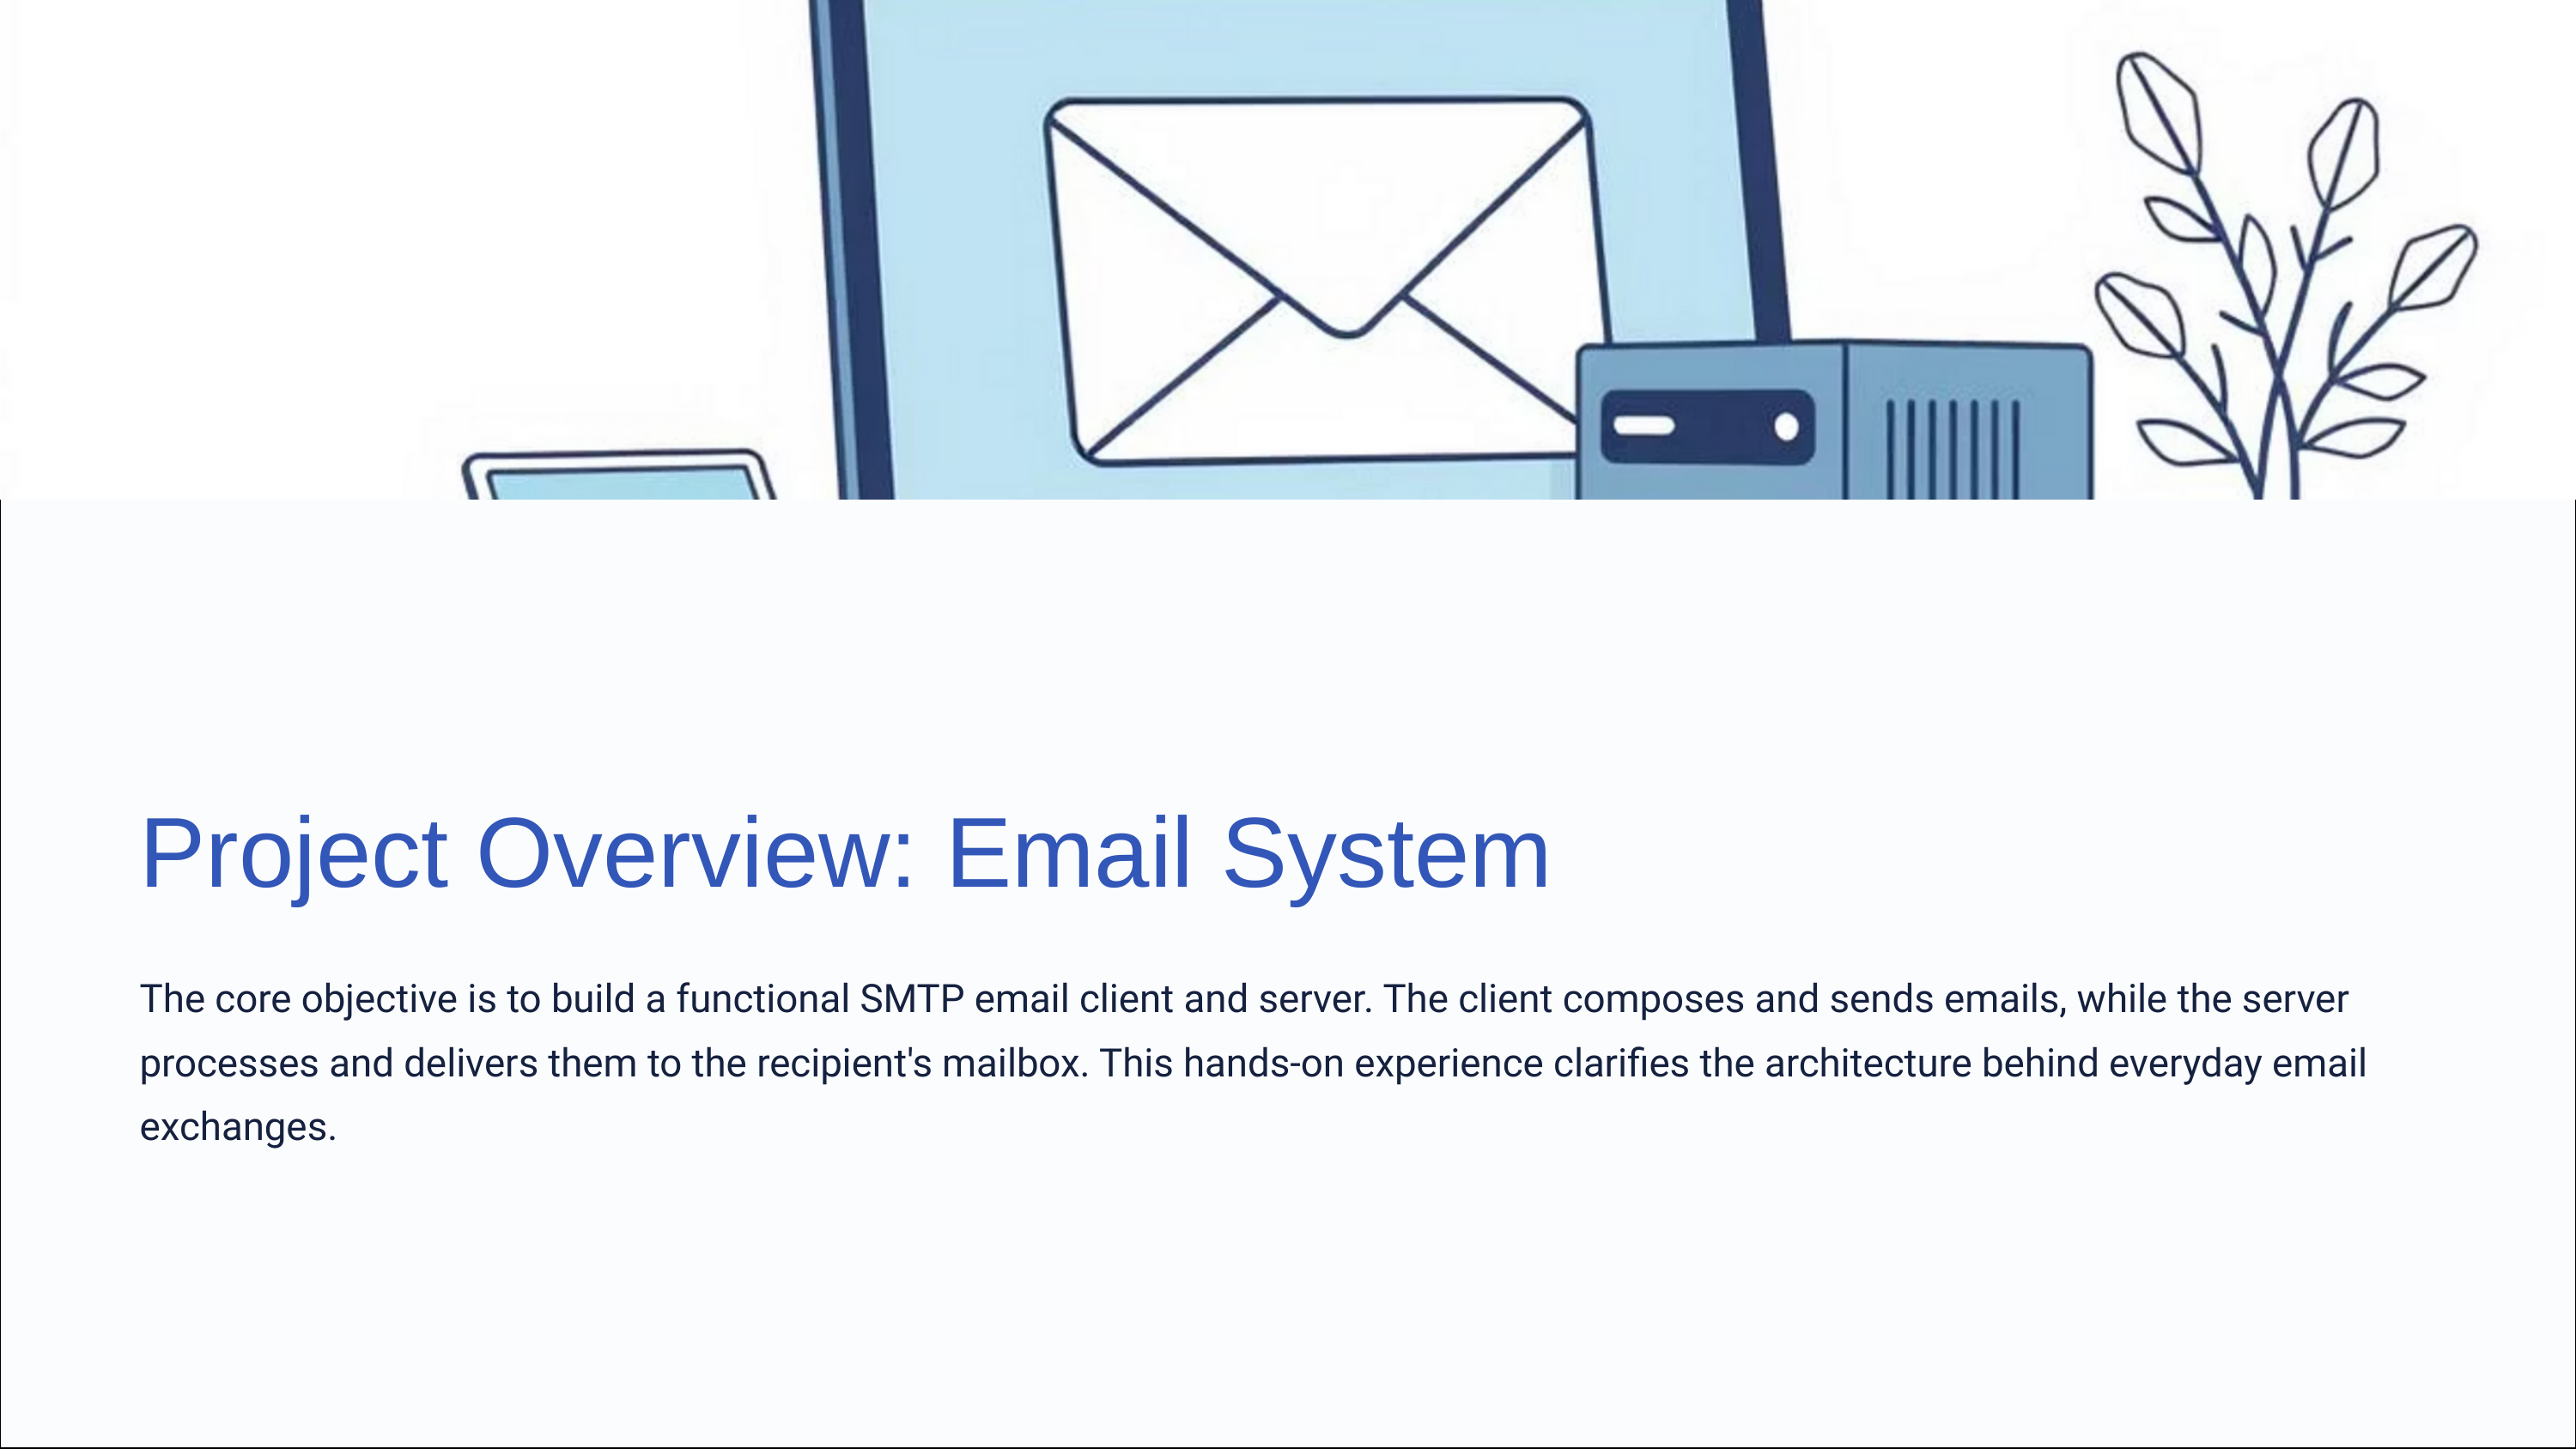

Project Overview: Email System
The core objective is to build a functional SMTP email client and server. The client composes and sends emails, while the server processes and delivers them to the recipient's mailbox. This hands-on experience clarifies the architecture behind everyday email exchanges.